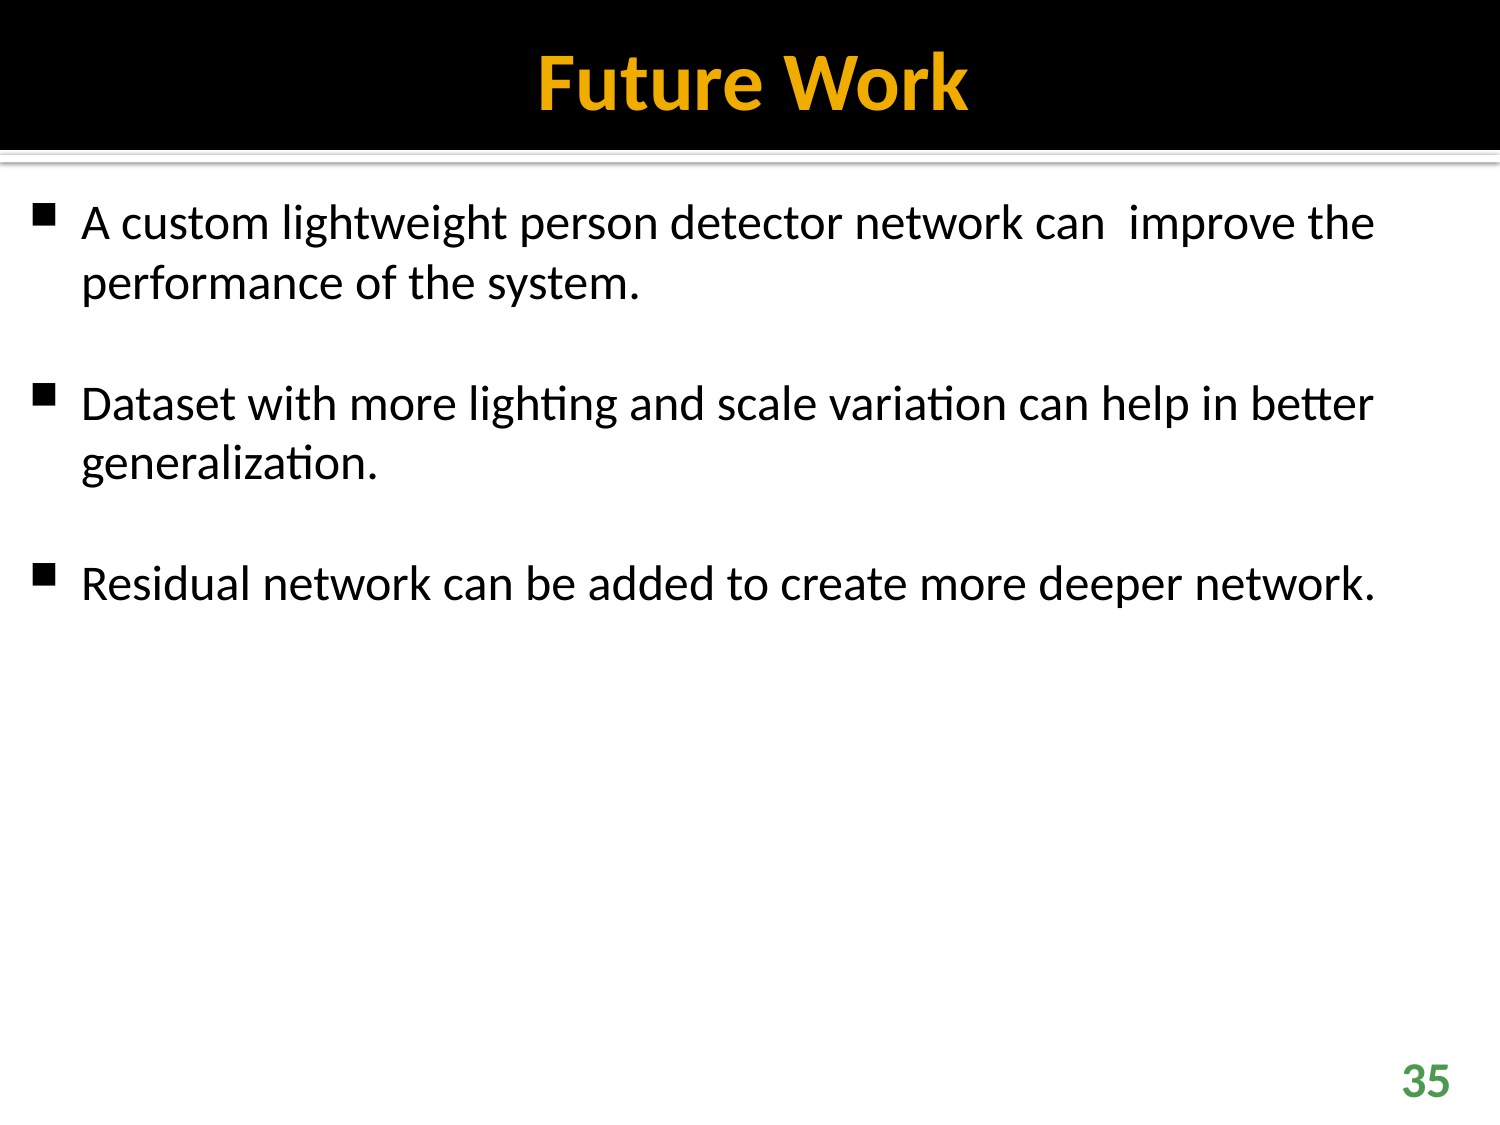

# Future Work
A custom lightweight person detector network can  improve the performance of the system.

Dataset with more lighting and scale variation can help in better generalization.

Residual network can be added to create more deeper network.
35